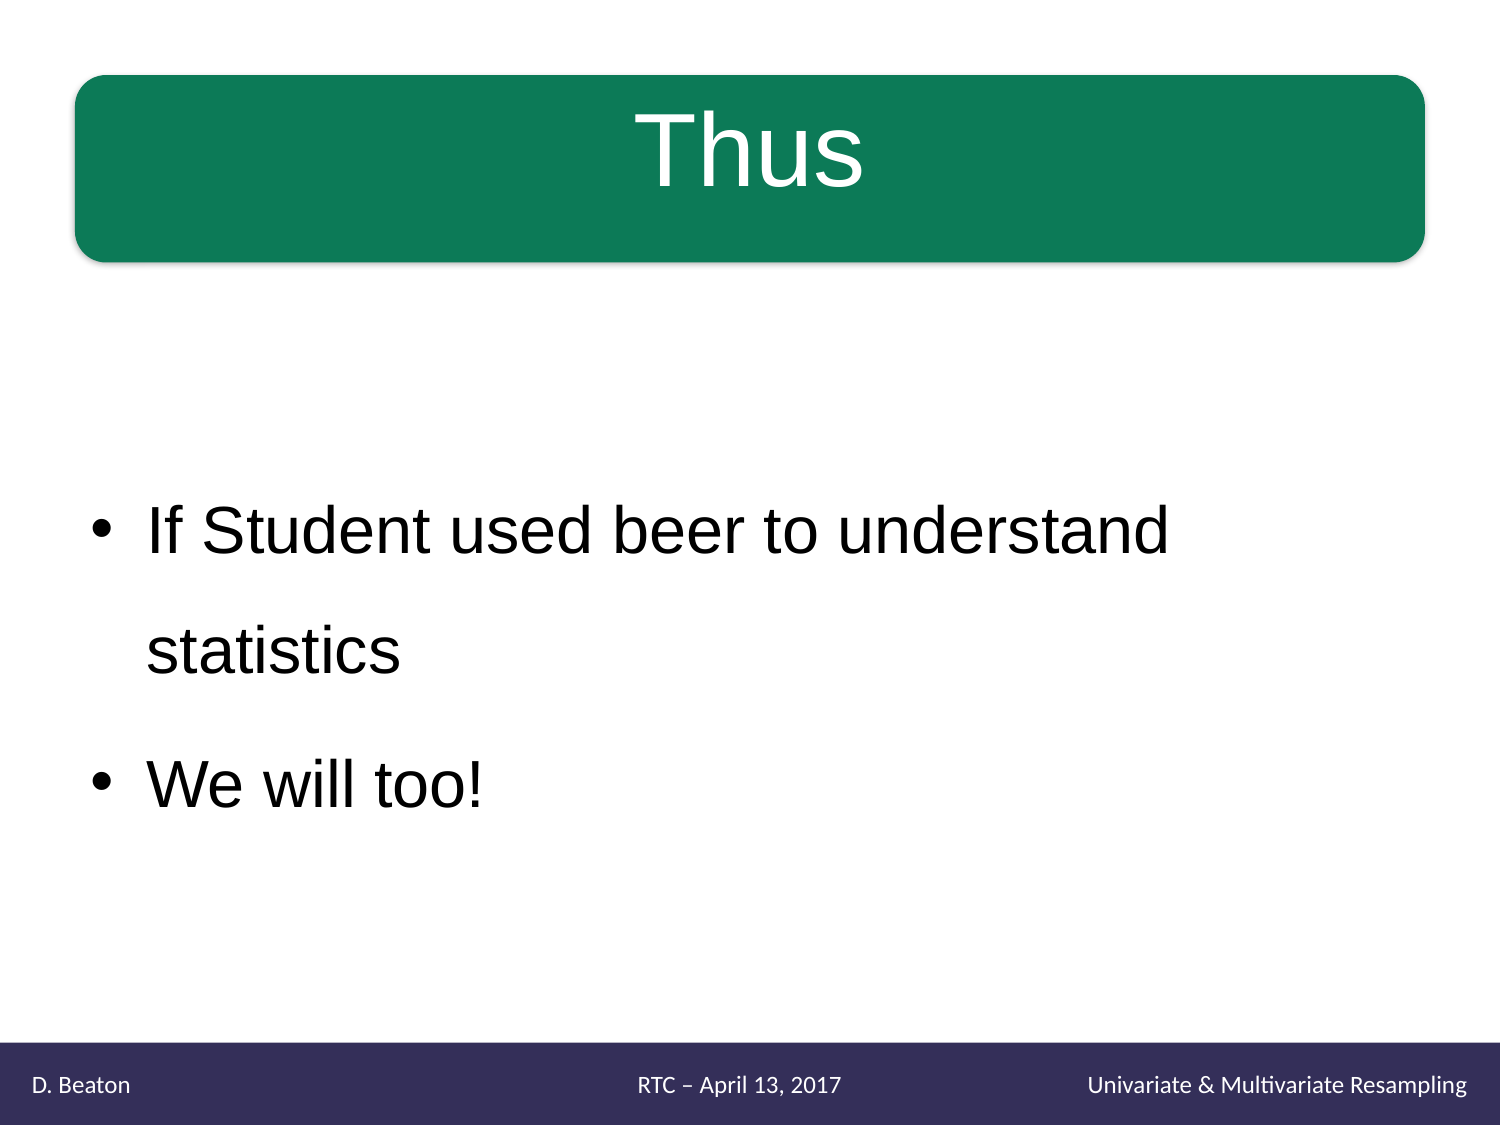

# Thus
If Student used beer to understand statistics
We will too!